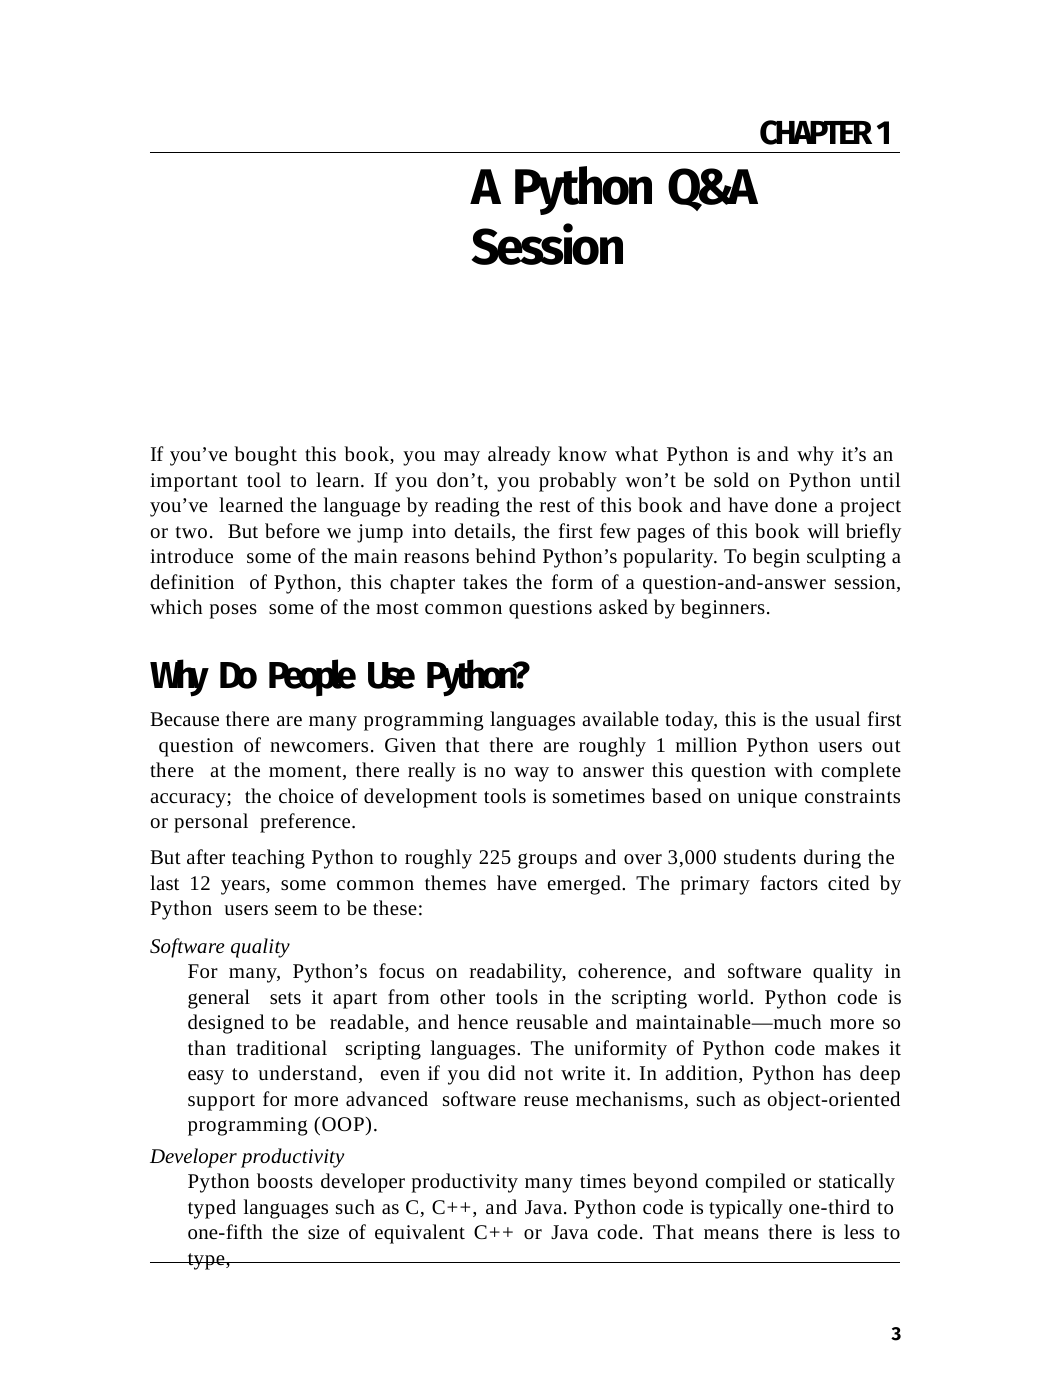

CHAPTER 1
# A Python Q&A Session

If you’ve bought this book, you may already know what Python is and why it’s an  important tool to learn. If you don’t, you probably won’t be sold on Python until you’ve  learned the language by reading the rest of this book and have done a project or two.  But before we jump into details, the first few pages of this book will briefly introduce  some of the main reasons behind Python’s popularity. To begin sculpting a definition  of Python, this chapter takes the form of a question-and-answer session, which poses  some of the most common questions asked by beginners.

Why Do People Use Python?
Because there are many programming languages available today, this is the usual first  question of newcomers. Given that there are roughly 1 million Python users out there  at the moment, there really is no way to answer this question with complete accuracy;  the choice of development tools is sometimes based on unique constraints or personal  preference.
But after teaching Python to roughly 225 groups and over 3,000 students during the  last 12 years, some common themes have emerged. The primary factors cited by Python  users seem to be these:
Software quality
For many, Python’s focus on readability, coherence, and software quality in general  sets it apart from other tools in the scripting world. Python code is designed to be  readable, and hence reusable and maintainable—much more so than traditional  scripting languages. The uniformity of Python code makes it easy to understand,  even if you did not write it. In addition, Python has deep support for more advanced  software reuse mechanisms, such as object-oriented programming (OOP).
Developer productivity
Python boosts developer productivity many times beyond compiled or statically  typed languages such as C, C++, and Java. Python code is typically one-third to  one-fifth the size of equivalent C++ or Java code. That means there is less to type,

3